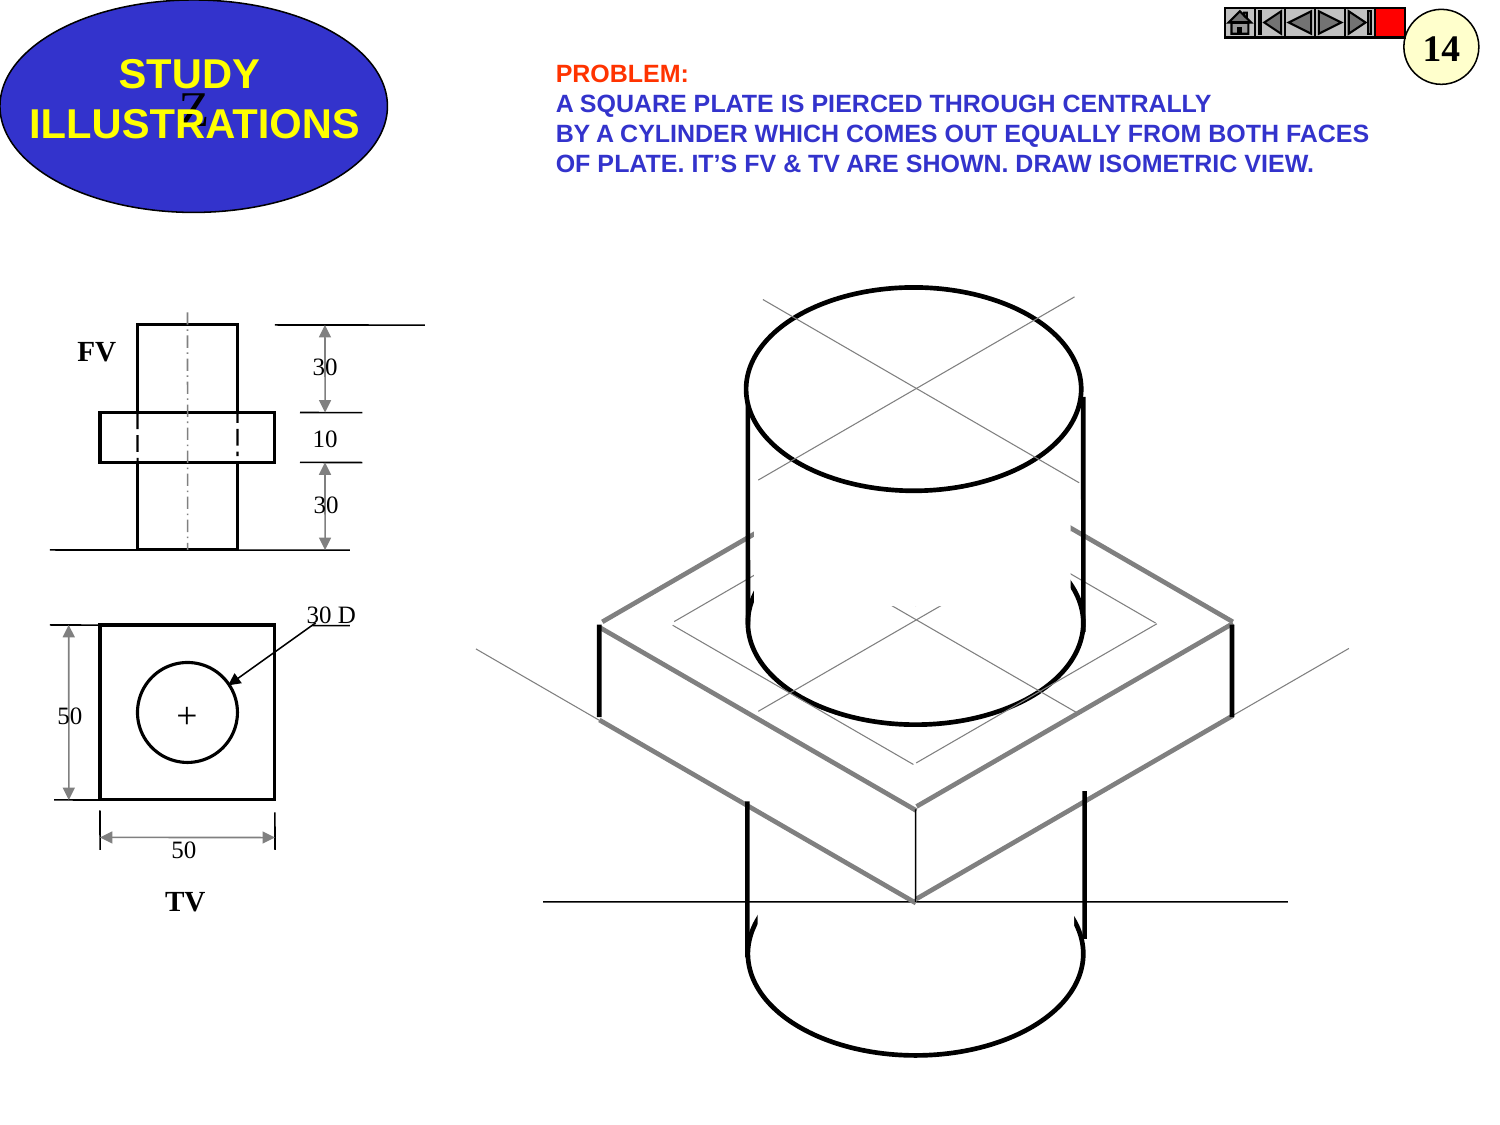

Z
STUDY
ILLUSTRATIONS

14
PROBLEM:
A SQUARE PLATE IS PIERCED THROUGH CENTRALLY
BY A CYLINDER WHICH COMES OUT EQUALLY FROM BOTH FACES
OF PLATE. IT’S FV & TV ARE SHOWN. DRAW ISOMETRIC VIEW.

30

10

30

30 D

+
50

50

FV

TV